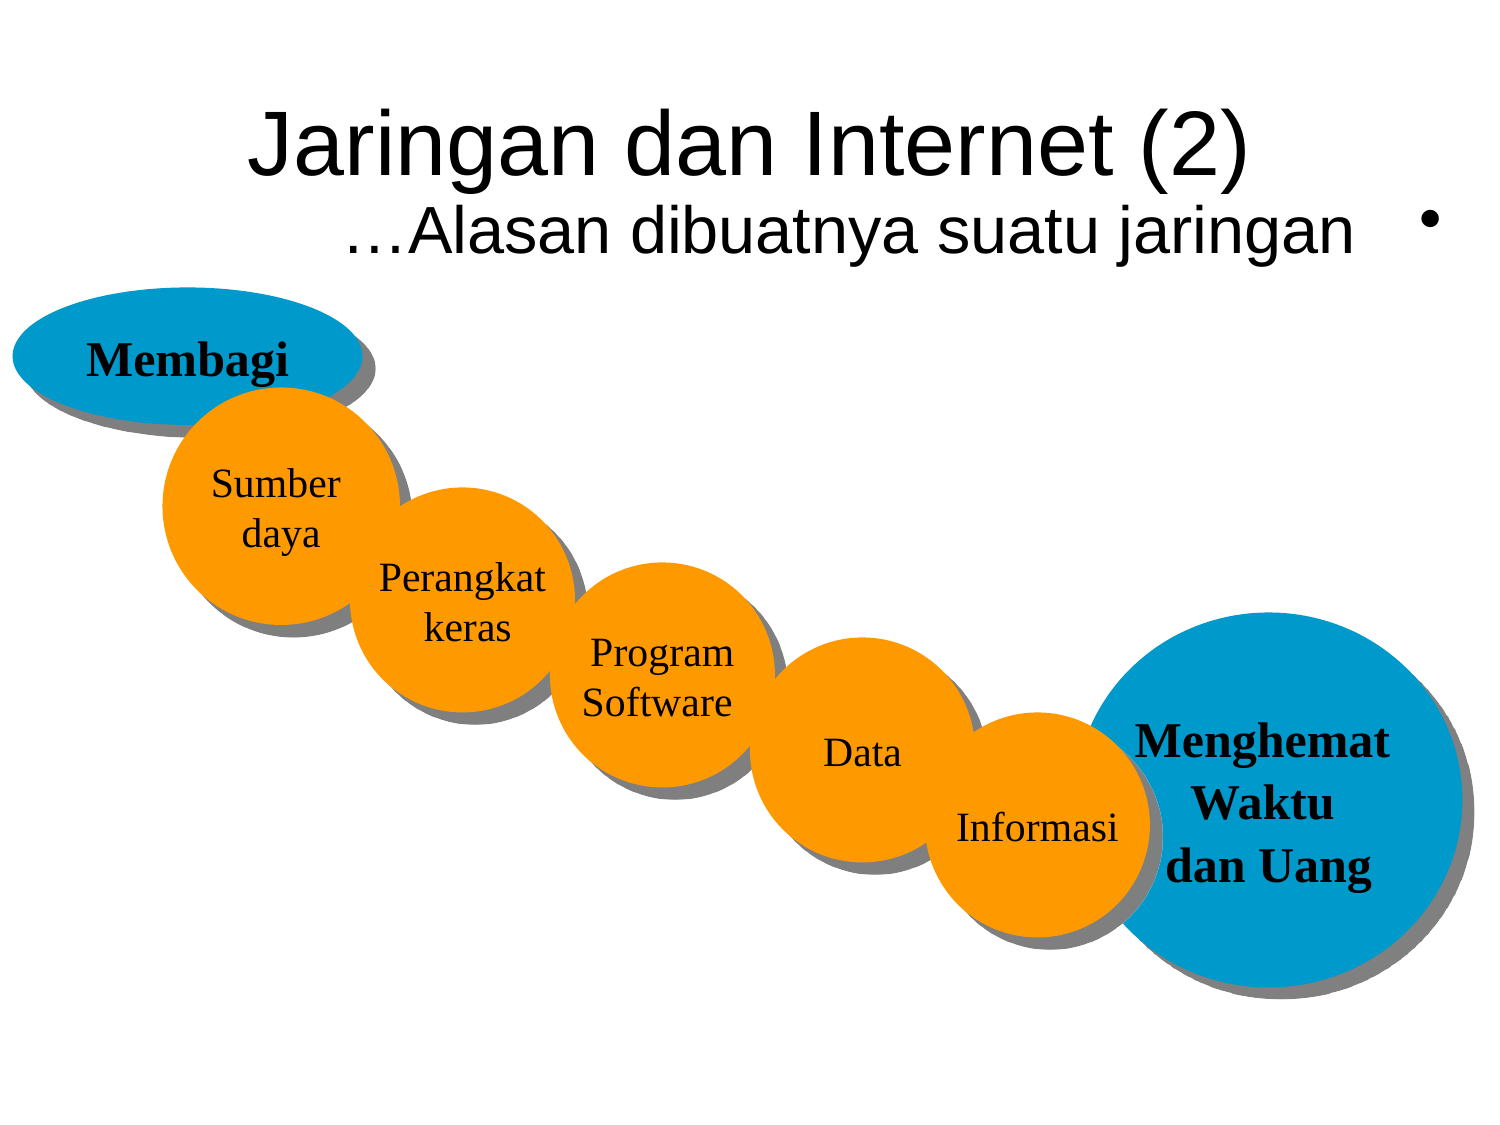

Jaringan dan Internet (2)
Alasan dibuatnya suatu jaringan…
Membagi
Sumber
daya
Perangkat
 keras

Program
Software
Menghemat
Waktu
dan Uang
Data
Informasi